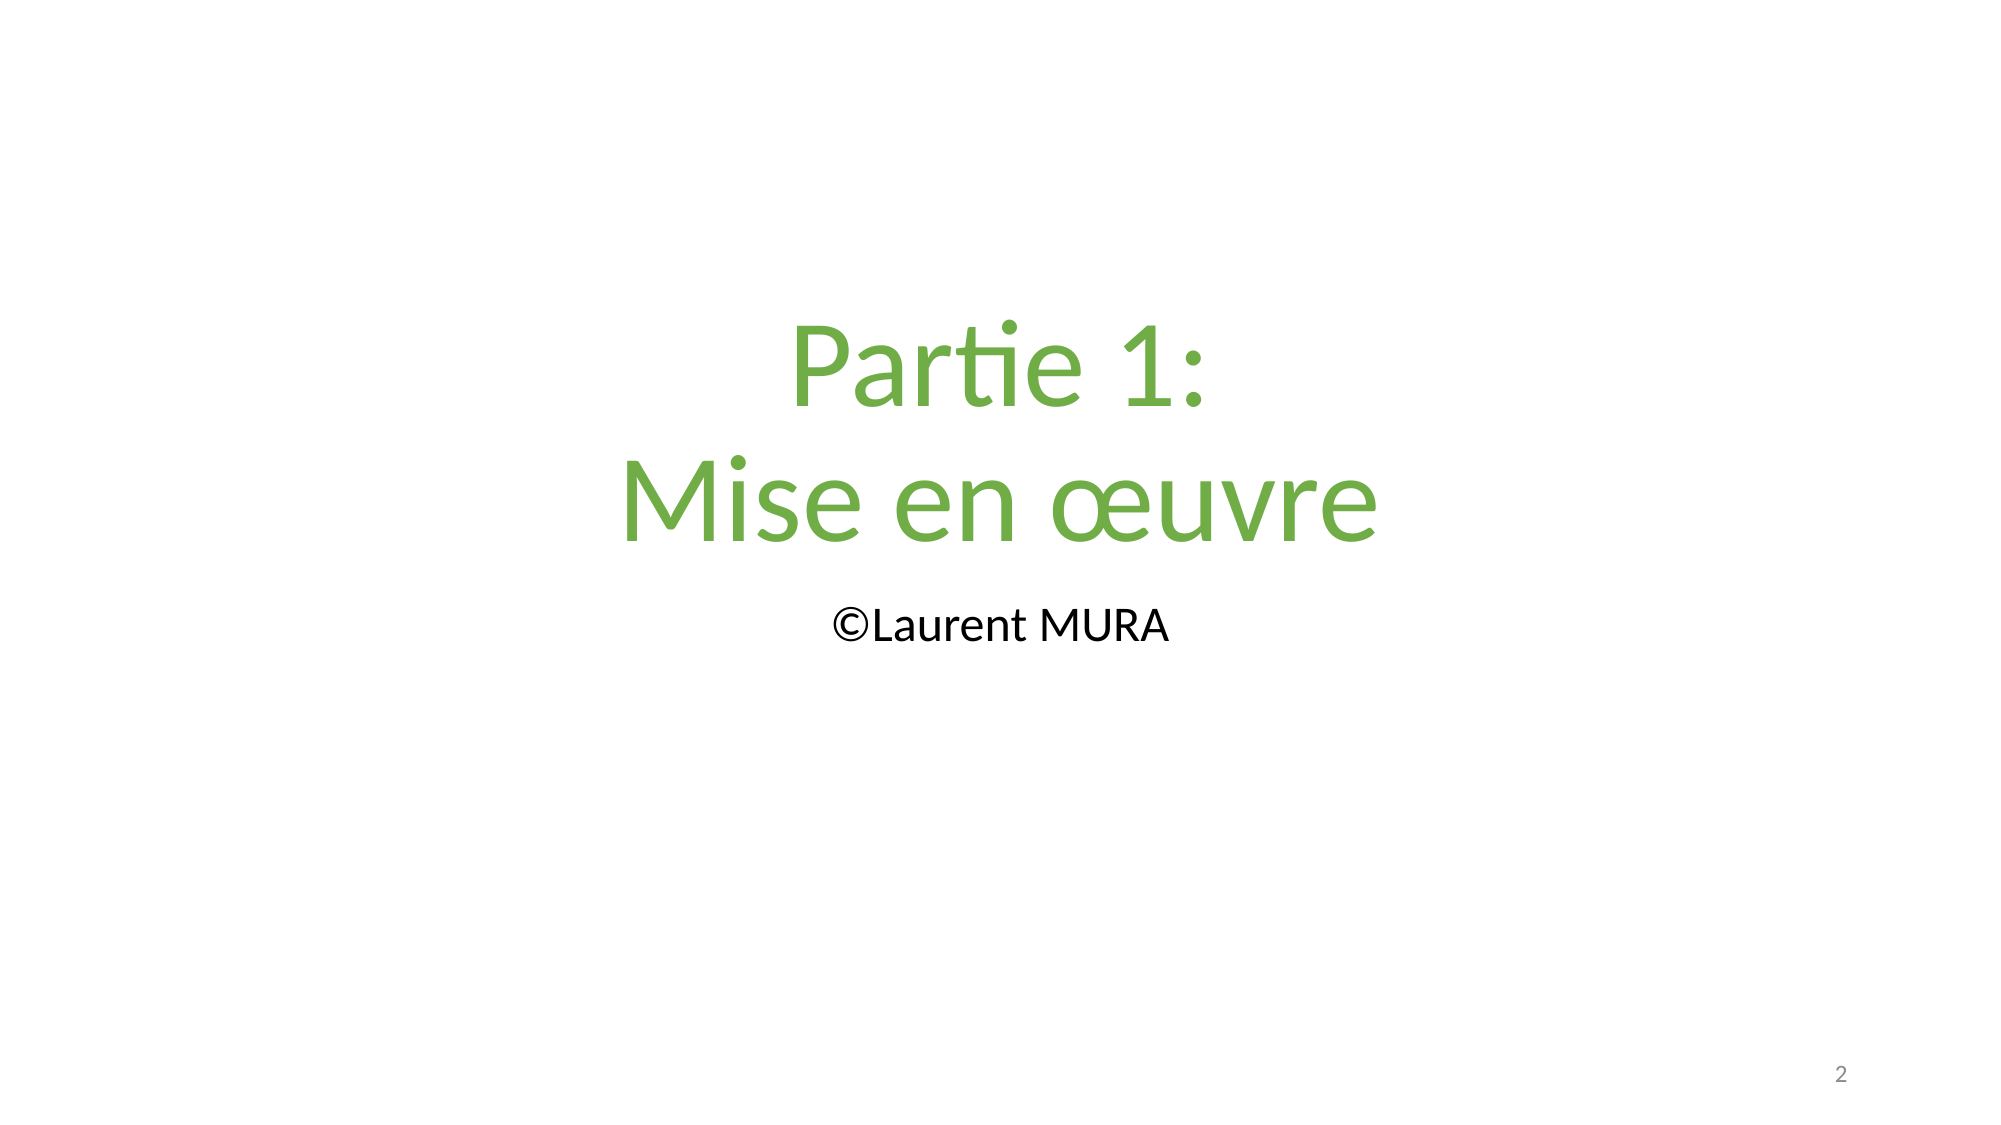

# Partie 1: Mise en œuvre
©Laurent MURA
2